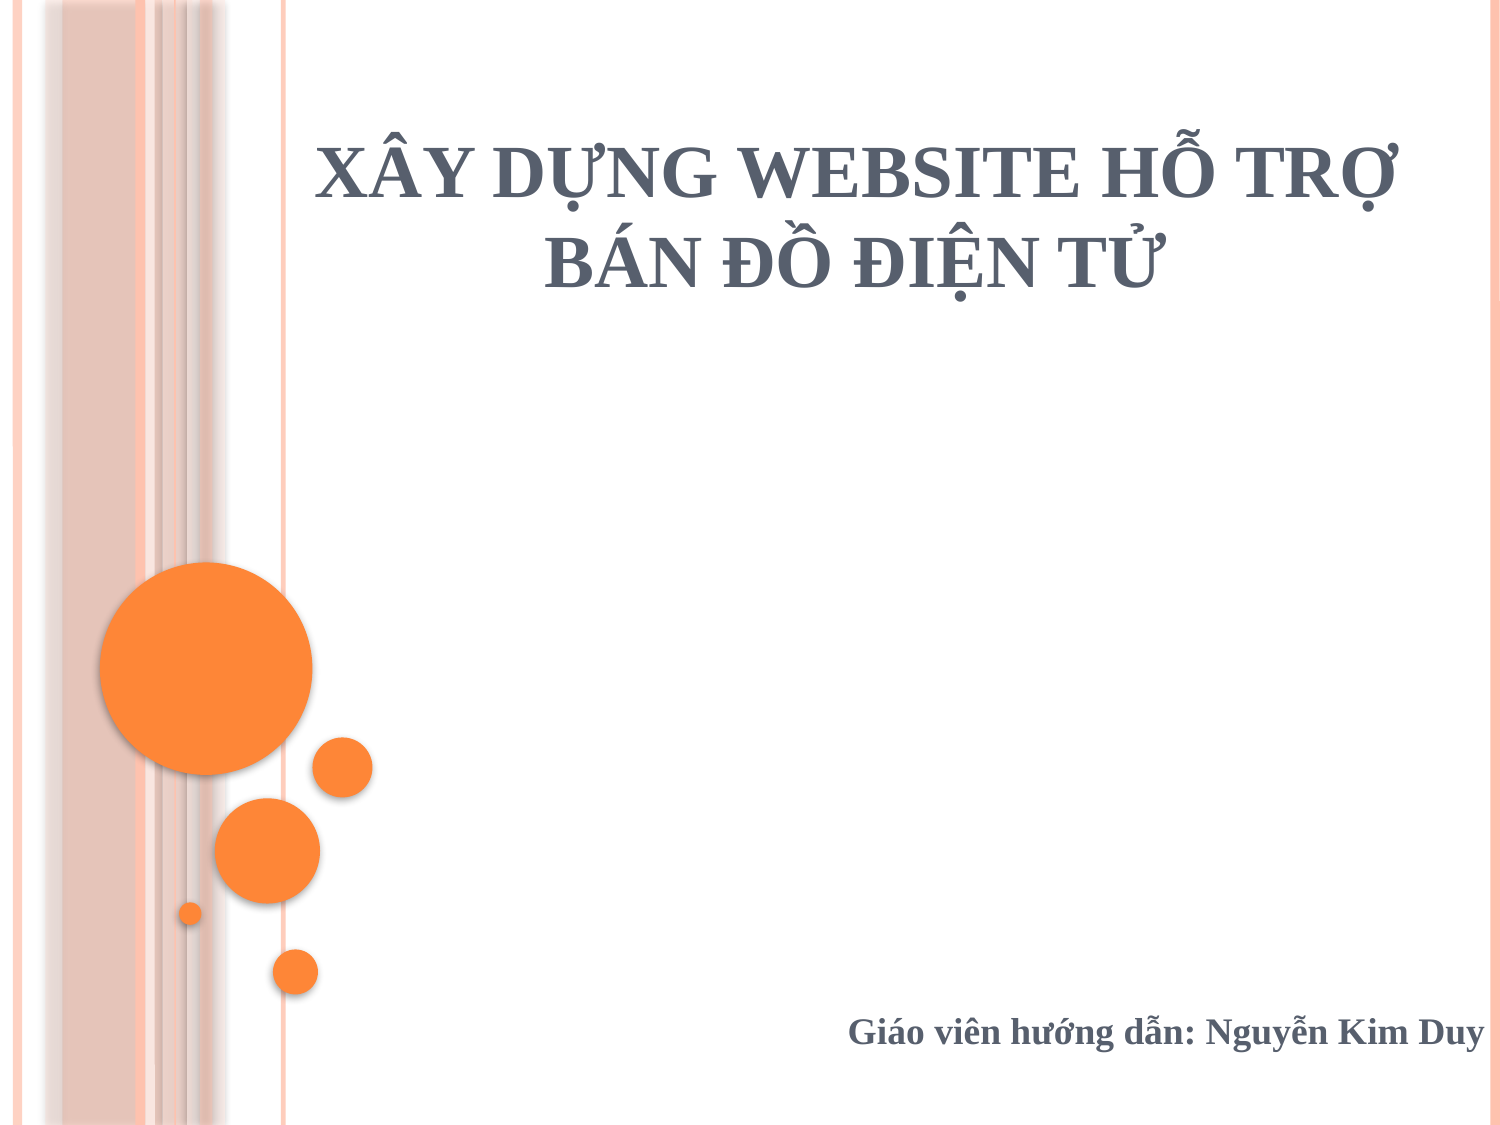

XÂY DỰNG WEBSITE HỖ TRỢ BÁN ĐỒ ĐIỆN TỬ
Giáo viên hướng dẫn: Nguyễn Kim Duy